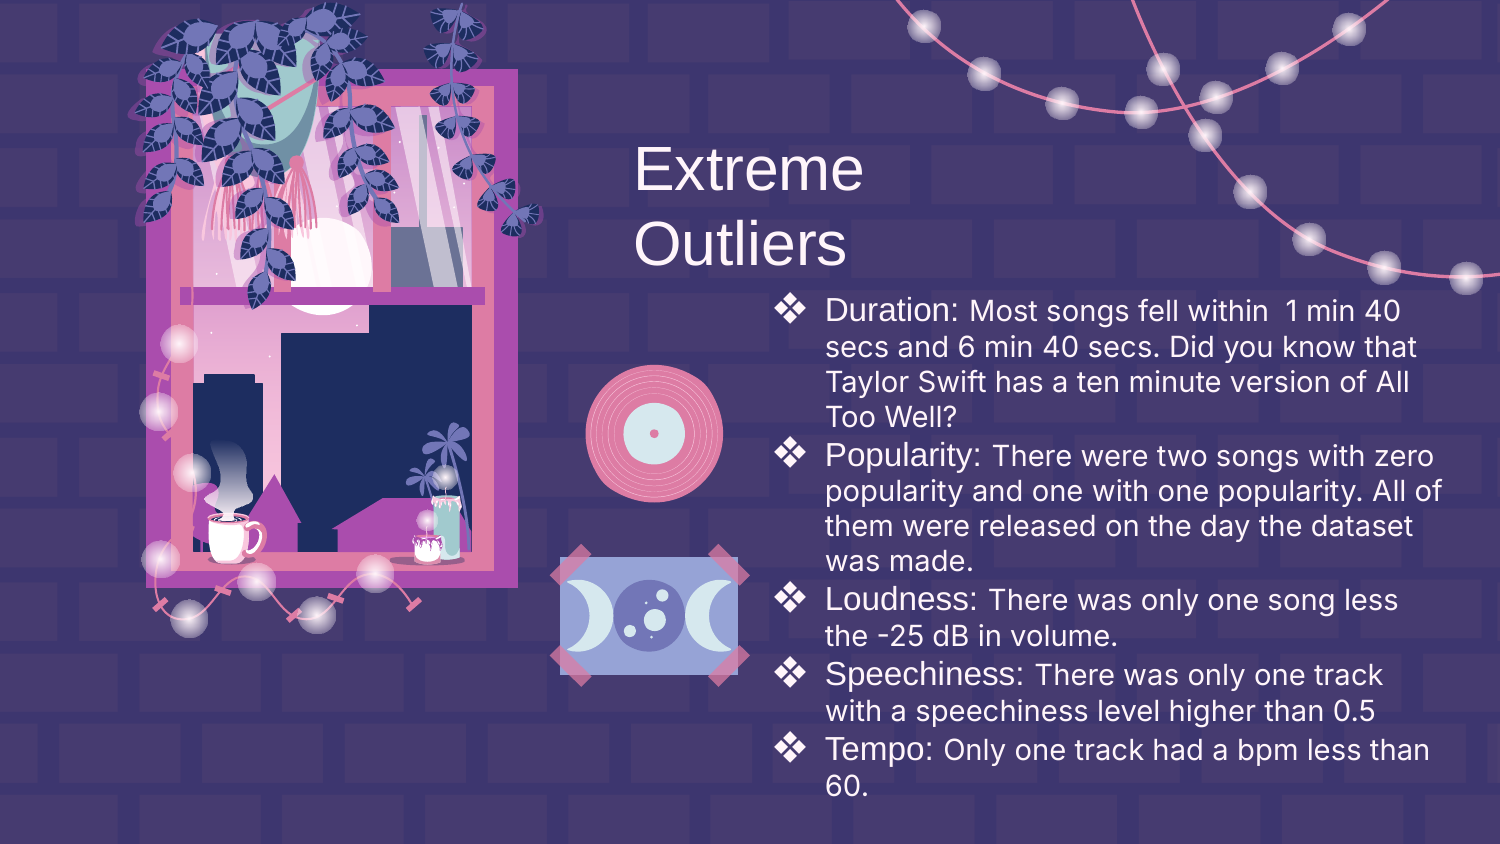

Extreme Outliers
Duration: Most songs fell within  1 min 40 secs and 6 min 40 secs. Did you know that Taylor Swift has a ten minute version of All Too Well?
Popularity: There were two songs with zero popularity and one with one popularity. All of them were released on the day the dataset was made.
Loudness: There was only one song less the -25 dB in volume.
Speechiness: There was only one track with a speechiness level higher than 0.5
Tempo: Only one track had a bpm less than 60.